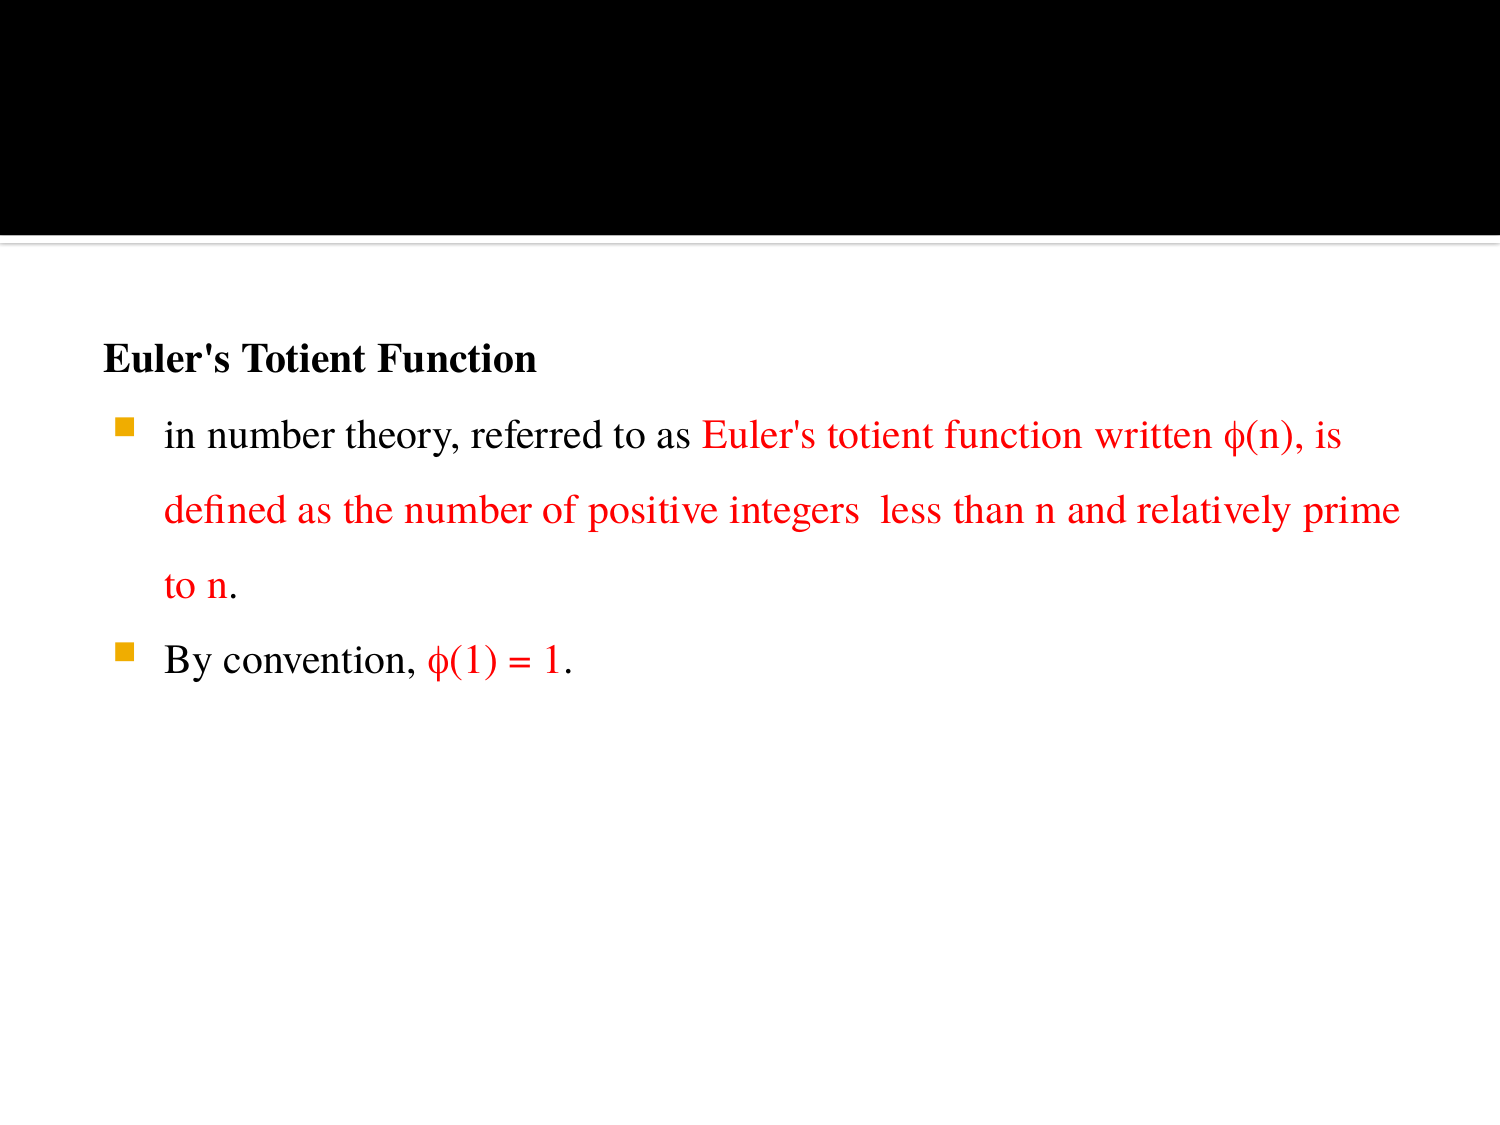

#
Euler's Totient Function
in number theory, referred to as Euler's totient function written φ(n), is defined as the number of positive integers  less than n and relatively prime to n.
By convention, φ(1) = 1.